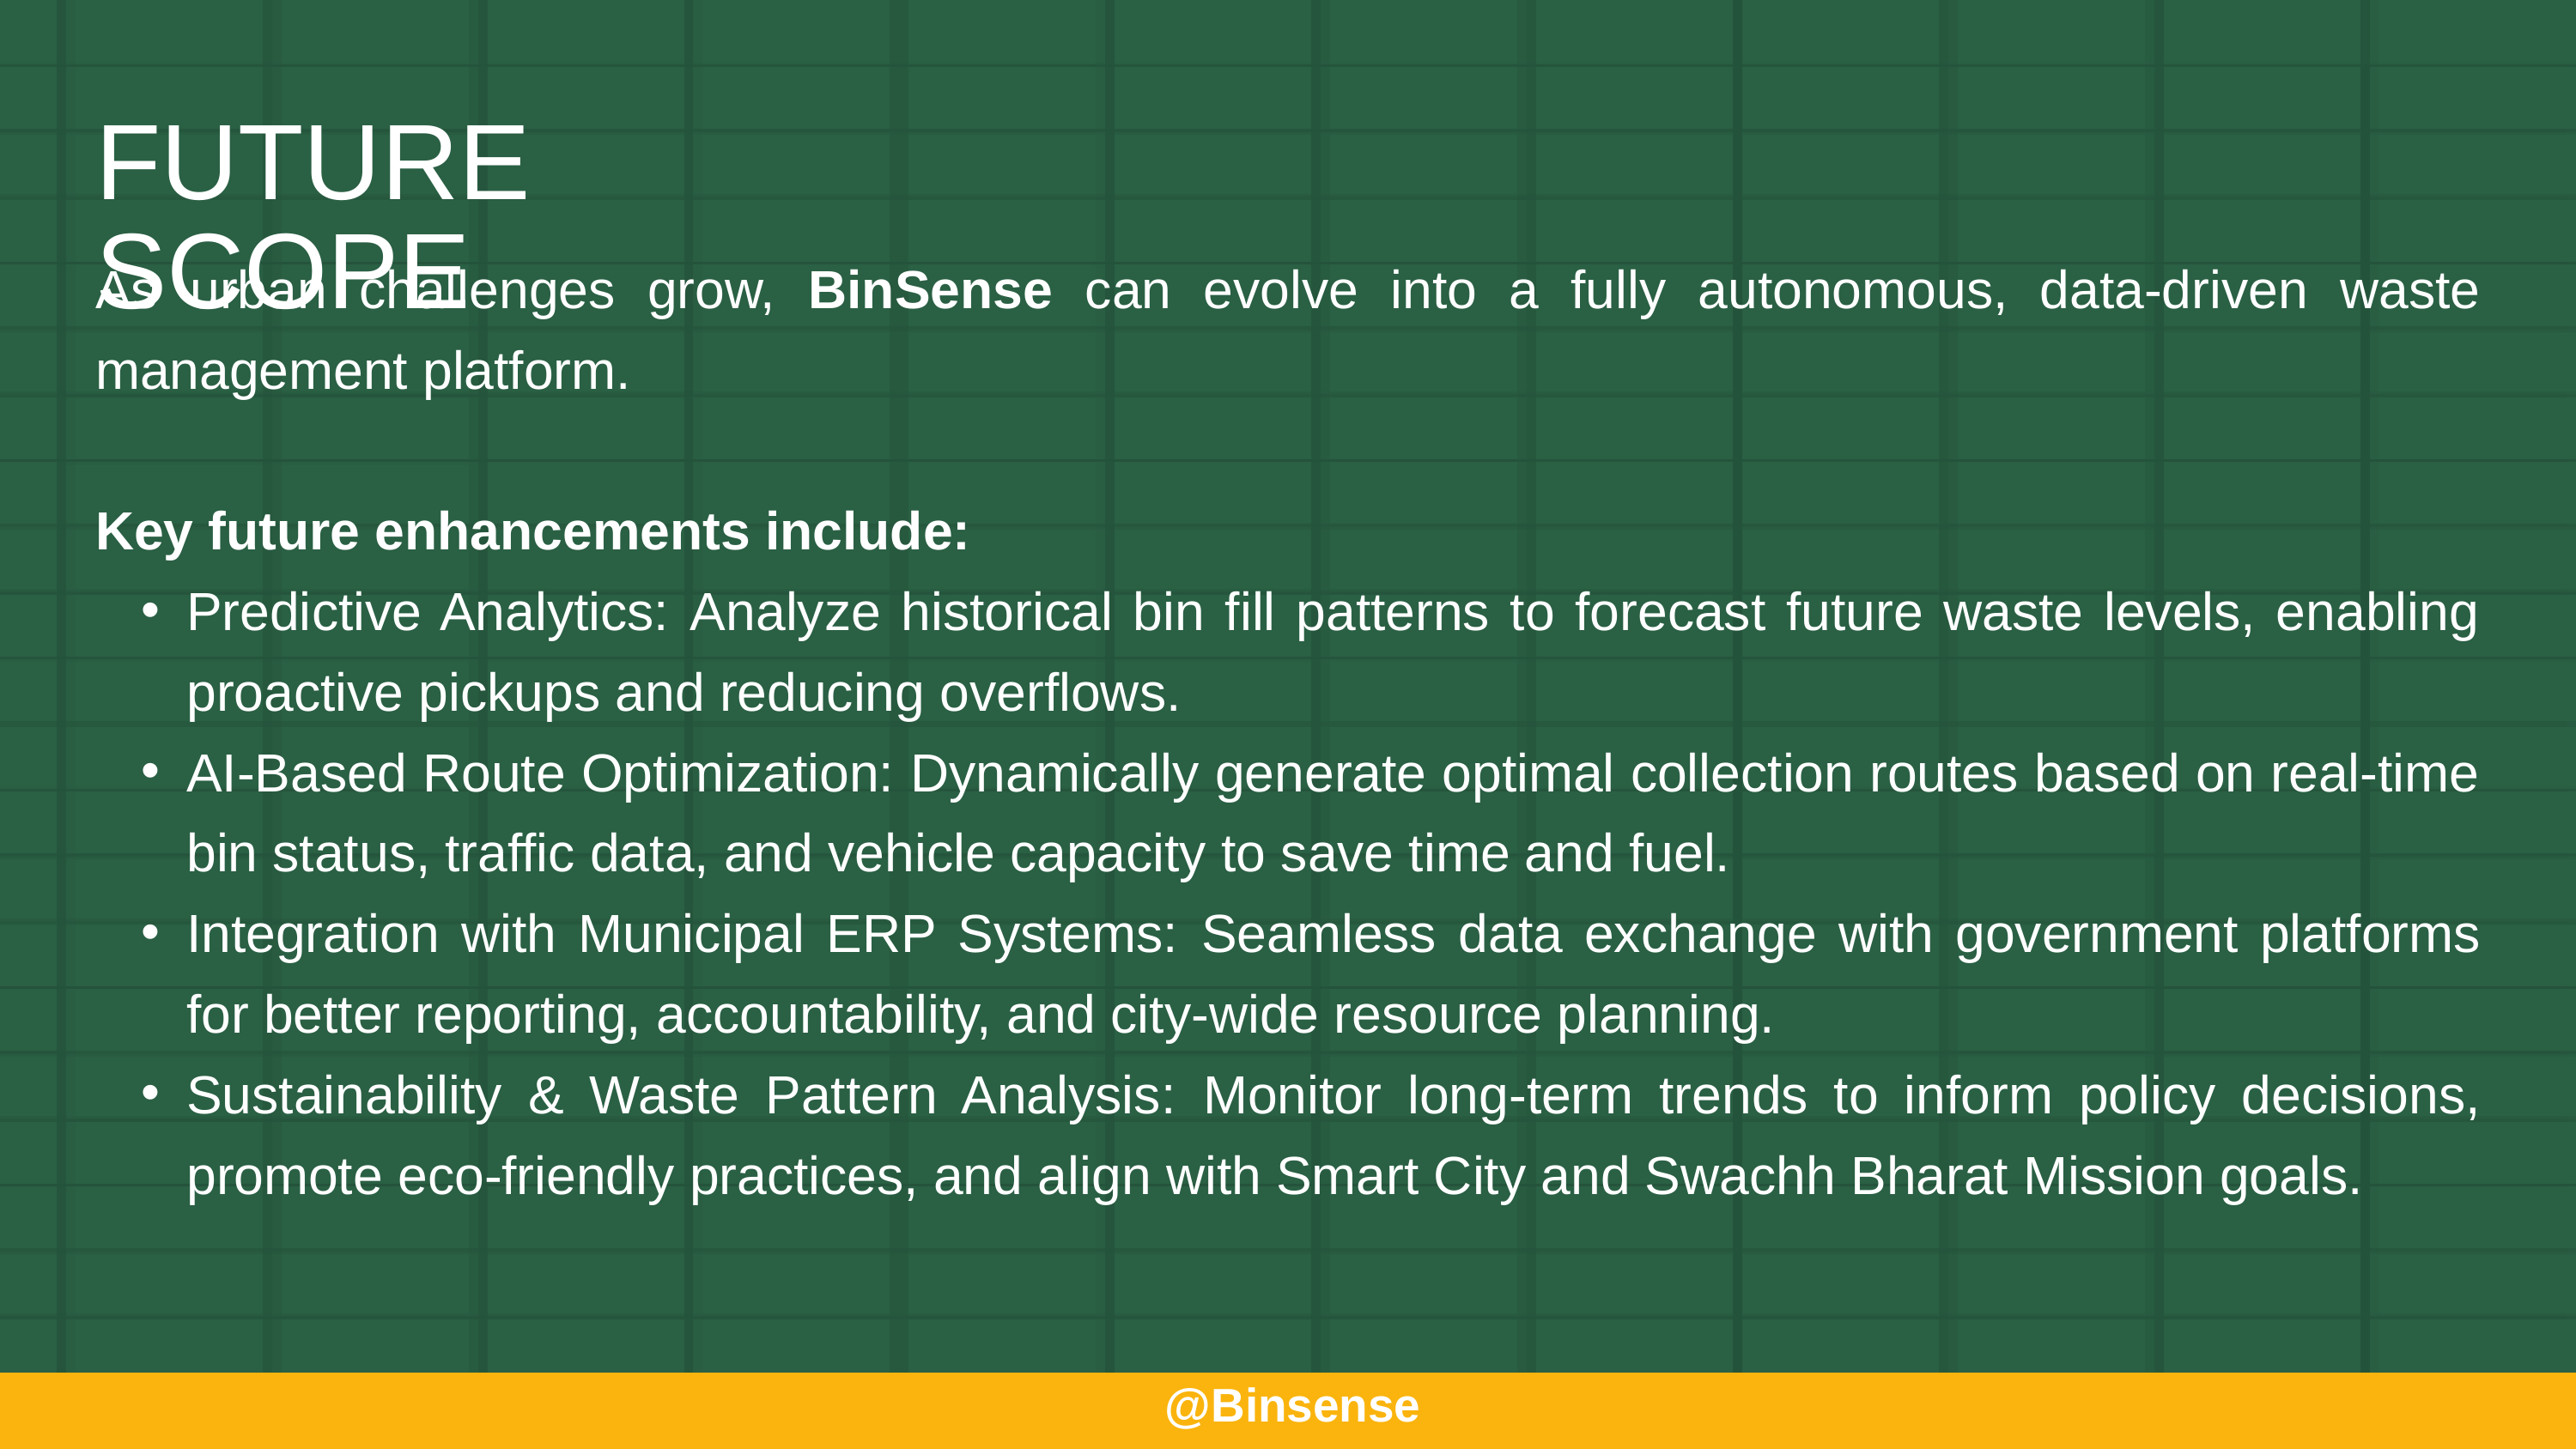

FUTURE SCOPE
As urban challenges grow, BinSense can evolve into a fully autonomous, data-driven waste management platform.

Key future enhancements include:
Predictive Analytics: Analyze historical bin fill patterns to forecast future waste levels, enabling proactive pickups and reducing overflows.
AI-Based Route Optimization: Dynamically generate optimal collection routes based on real-time bin status, traffic data, and vehicle capacity to save time and fuel.
Integration with Municipal ERP Systems: Seamless data exchange with government platforms for better reporting, accountability, and city-wide resource planning.
Sustainability & Waste Pattern Analysis: Monitor long-term trends to inform policy decisions, promote eco-friendly practices, and align with Smart City and Swachh Bharat Mission goals.

@Binsense